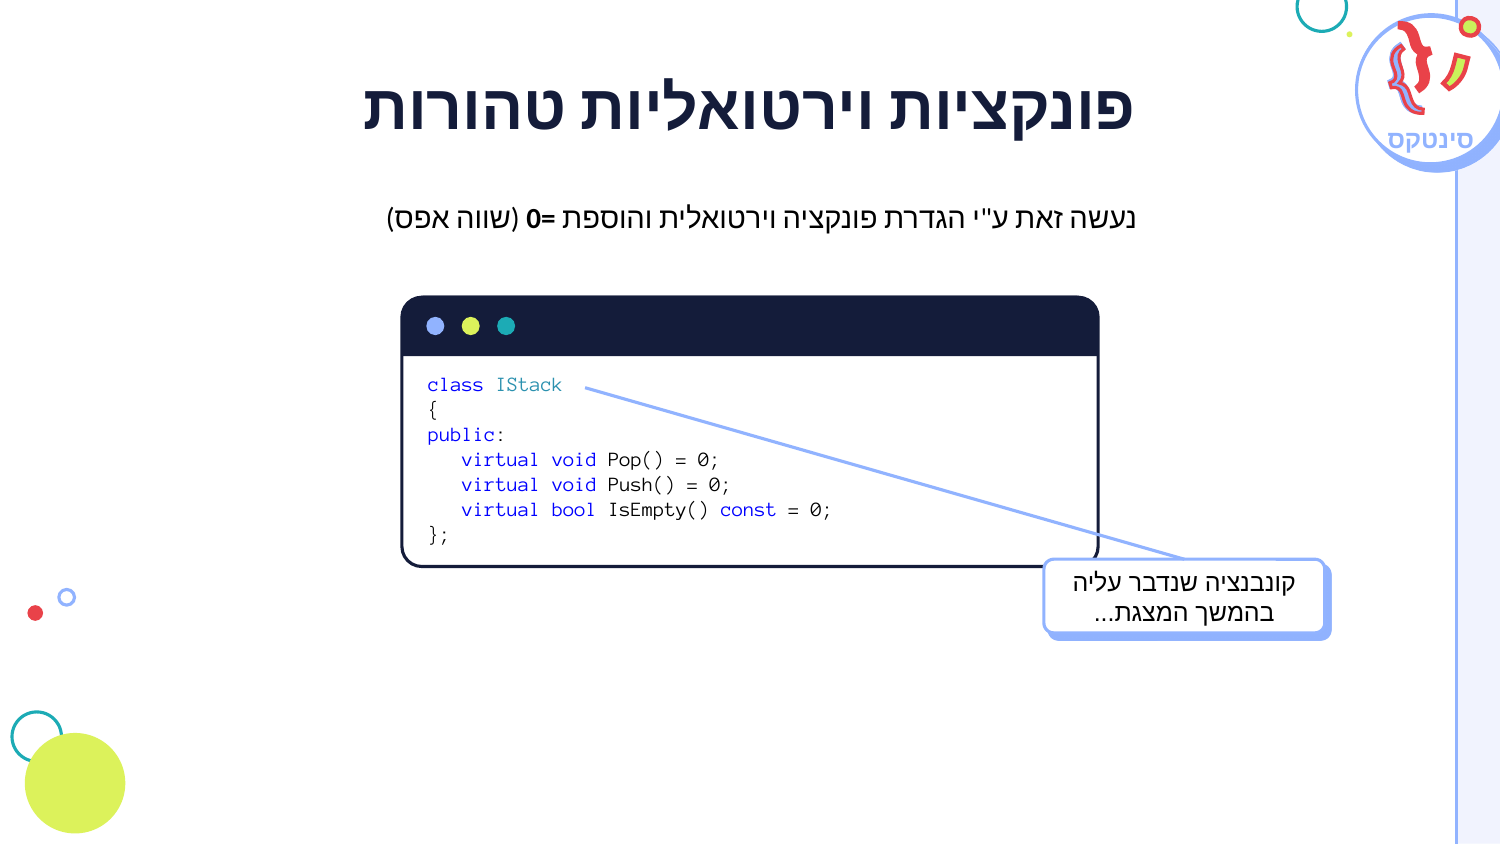

# פונקציות וירטואליות טהורות
סינטקס
נעשה זאת ע"י הגדרת פונקציה וירטואלית והוספת =0 (שווה אפס)

class IStack
{
public:
   virtual void Pop() = 0;
   virtual void Push() = 0;
   virtual bool IsEmpty() const = 0;
};

קונבנציה שנדבר עליה בהמשך המצגת...